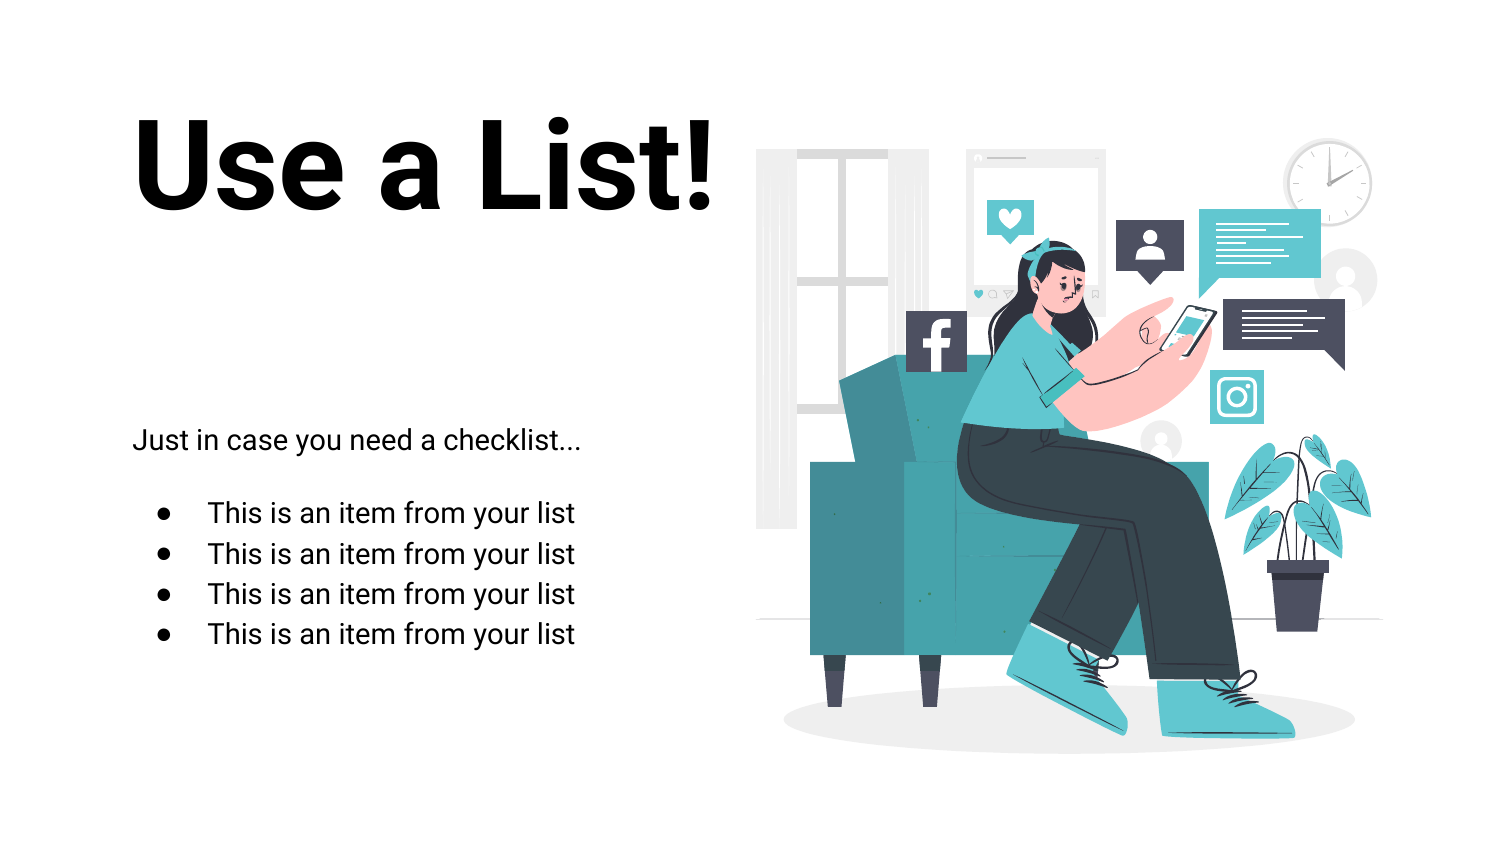

# Use a List!

Just in case you need a checklist...
This is an item from your list
This is an item from your list
This is an item from your list
This is an item from your list